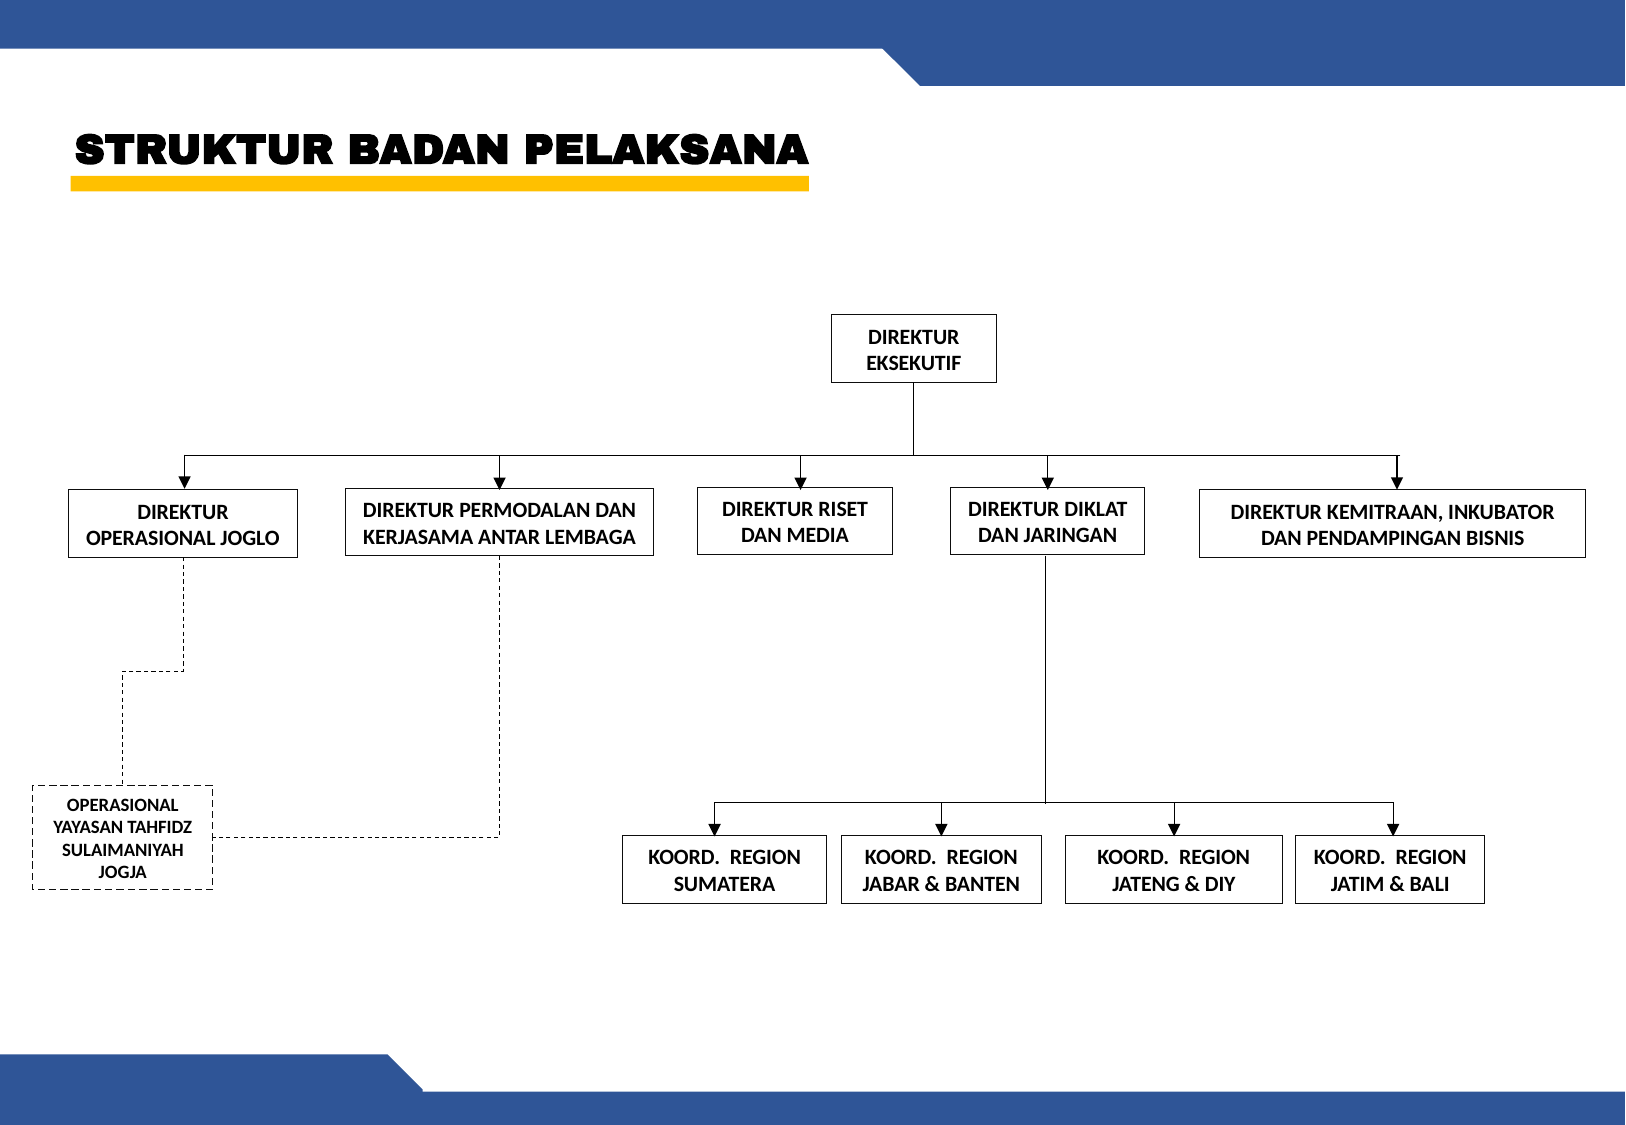

STRUKTUR BADAN PELAKSANA

DIREKTUR EKSEKUTIF
DIREKTUR RISET DAN MEDIA
DIREKTUR DIKLAT DAN JARINGAN
DIREKTUR PERMODALAN DAN KERJASAMA ANTAR LEMBAGA
DIREKTUR OPERASIONAL JOGLO
DIREKTUR KEMITRAAN, INKUBATOR DAN PENDAMPINGAN BISNIS
OPERASIONAL YAYASAN TAHFIDZ SULAIMANIYAH JOGJA
KOORD.  REGION SUMATERA
KOORD.  REGION JABAR & BANTEN
KOORD.  REGION JATENG & DIY
KOORD.  REGION JATIM & BALI